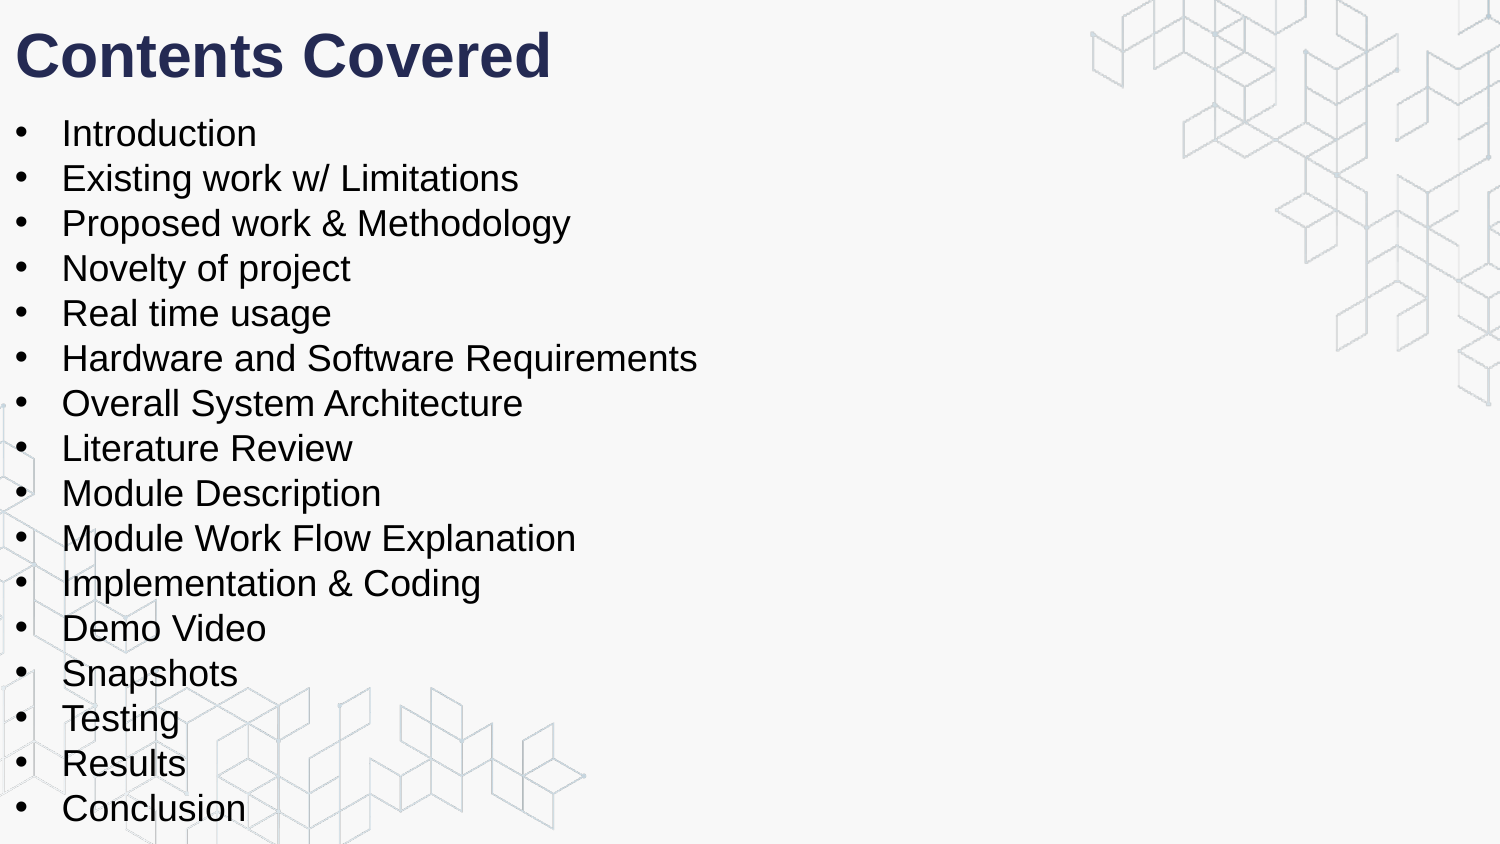

# Contents Covered
Introduction
Existing work w/ Limitations
Proposed work & Methodology
Novelty of project
Real time usage
Hardware and Software Requirements
Overall System Architecture
Literature Review
Module Description
Module Work Flow Explanation
Implementation & Coding
Demo Video
Snapshots
Testing
Results
Conclusion